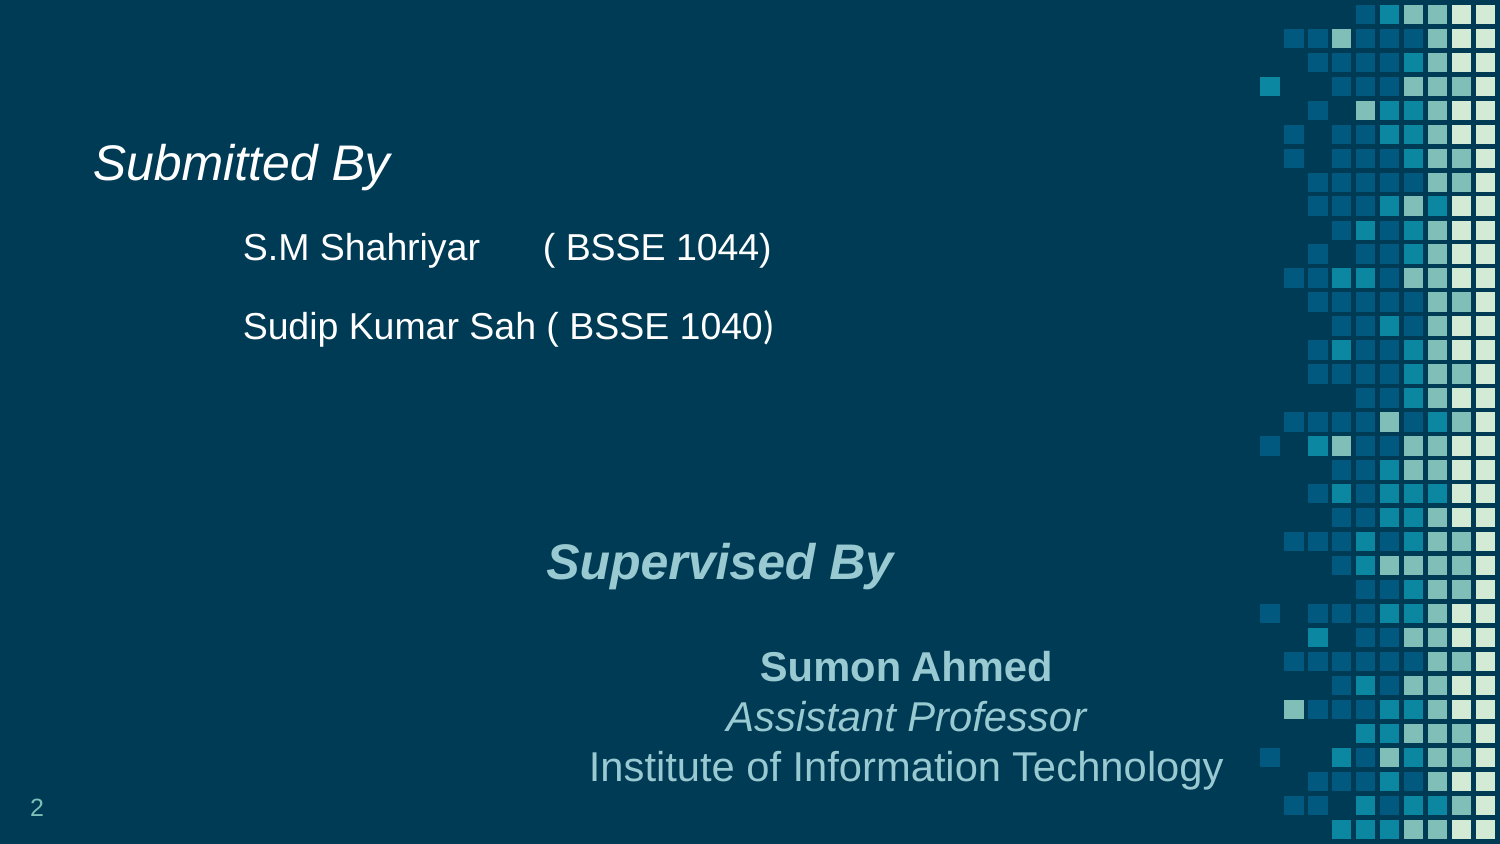

Submitted By
	S.M Shahriyar 	( BSSE 1044)
	Sudip Kumar Sah ( BSSE 1040)

Supervised By

Sumon Ahmed
Assistant Professor
Institute of Information Technology

2